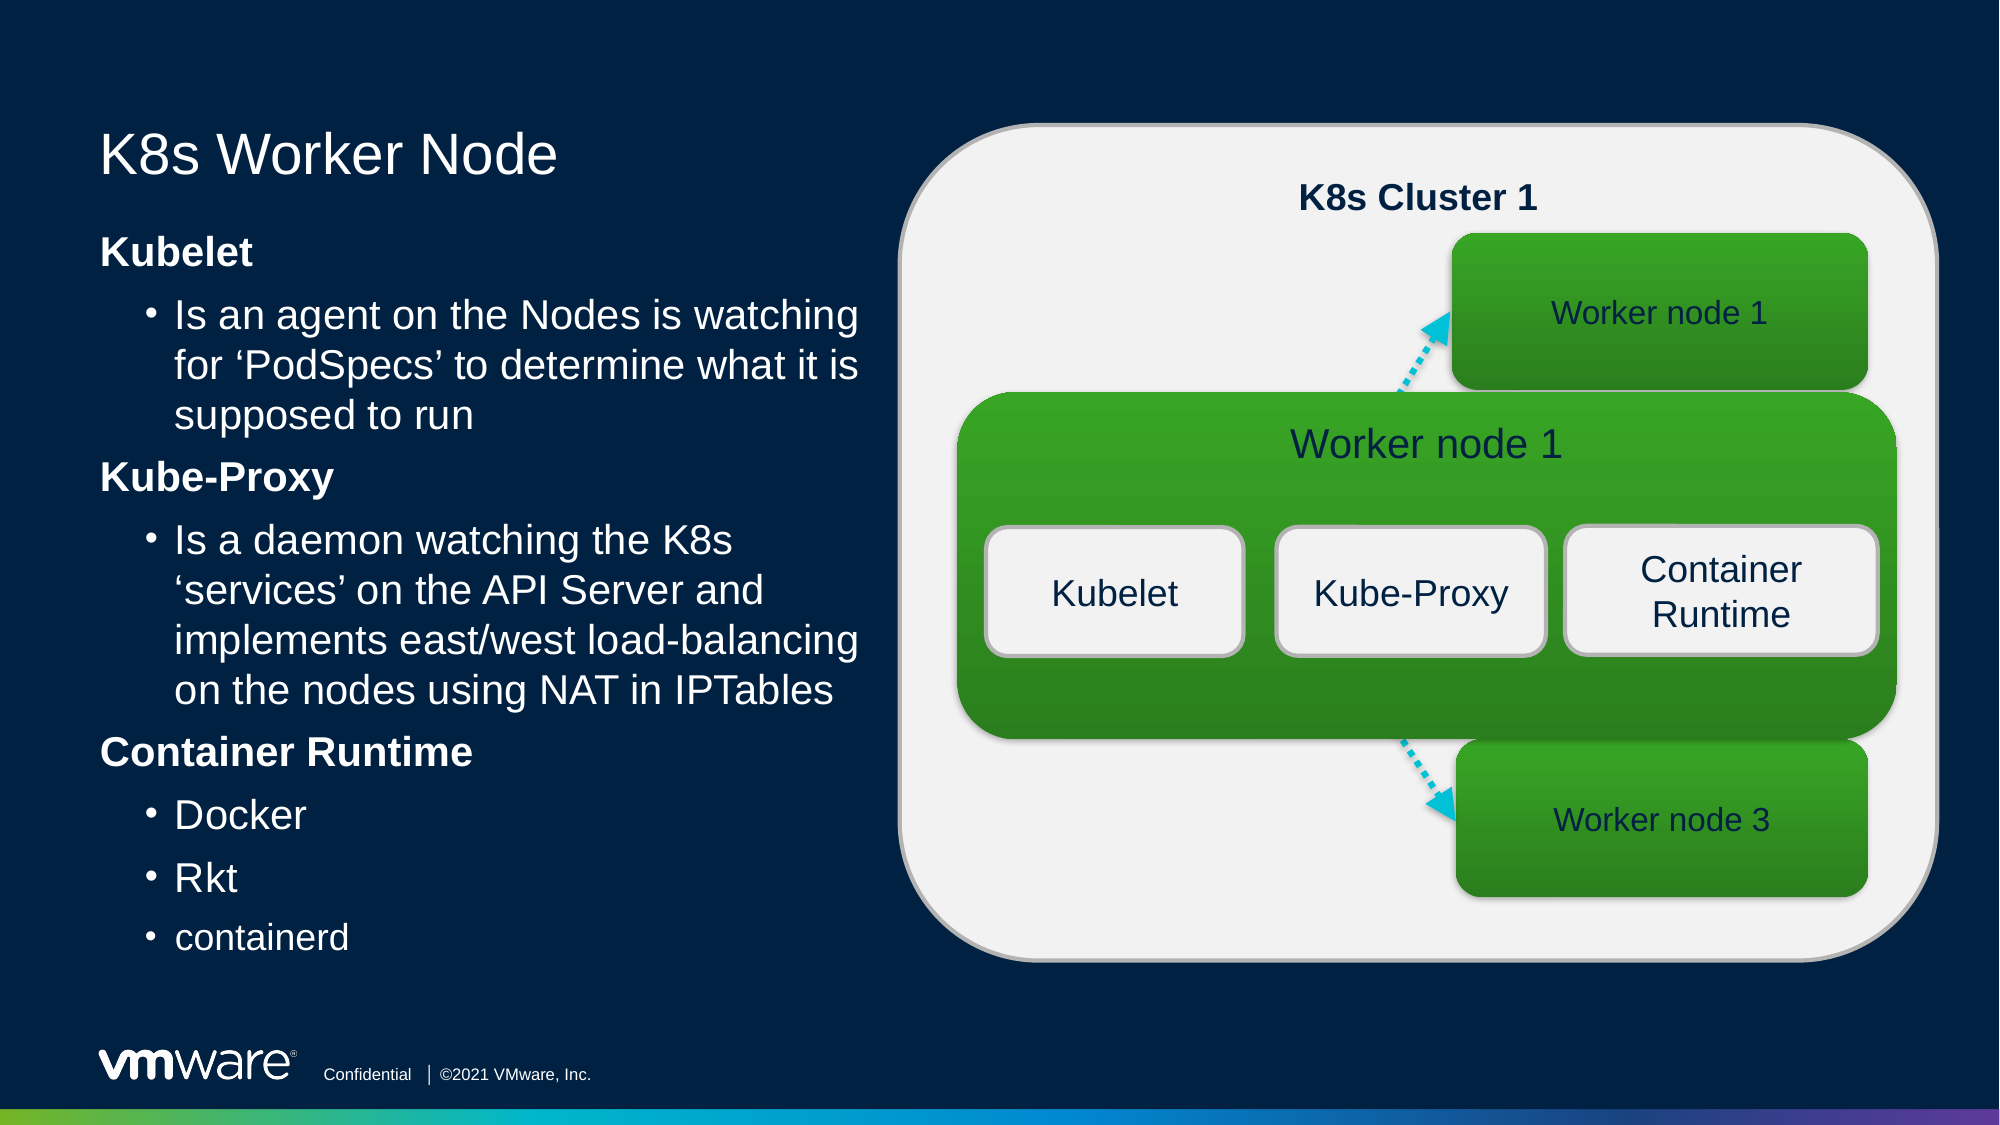

# K8s Worker Node
K8s Cluster 1
Kubelet
Is an agent on the Nodes is watching for ‘PodSpecs’ to determine what it is supposed to run
Kube-Proxy
Is a daemon watching the K8s ‘services’ on the API Server and implements east/west load-balancing on the nodes using NAT in IPTables
Container Runtime
Docker
Rkt
containerd

Worker node 1
Worker node 1
Master
Worker node 2
Container Runtime
Kube-Proxy
Kubelet
Worker node 3
8